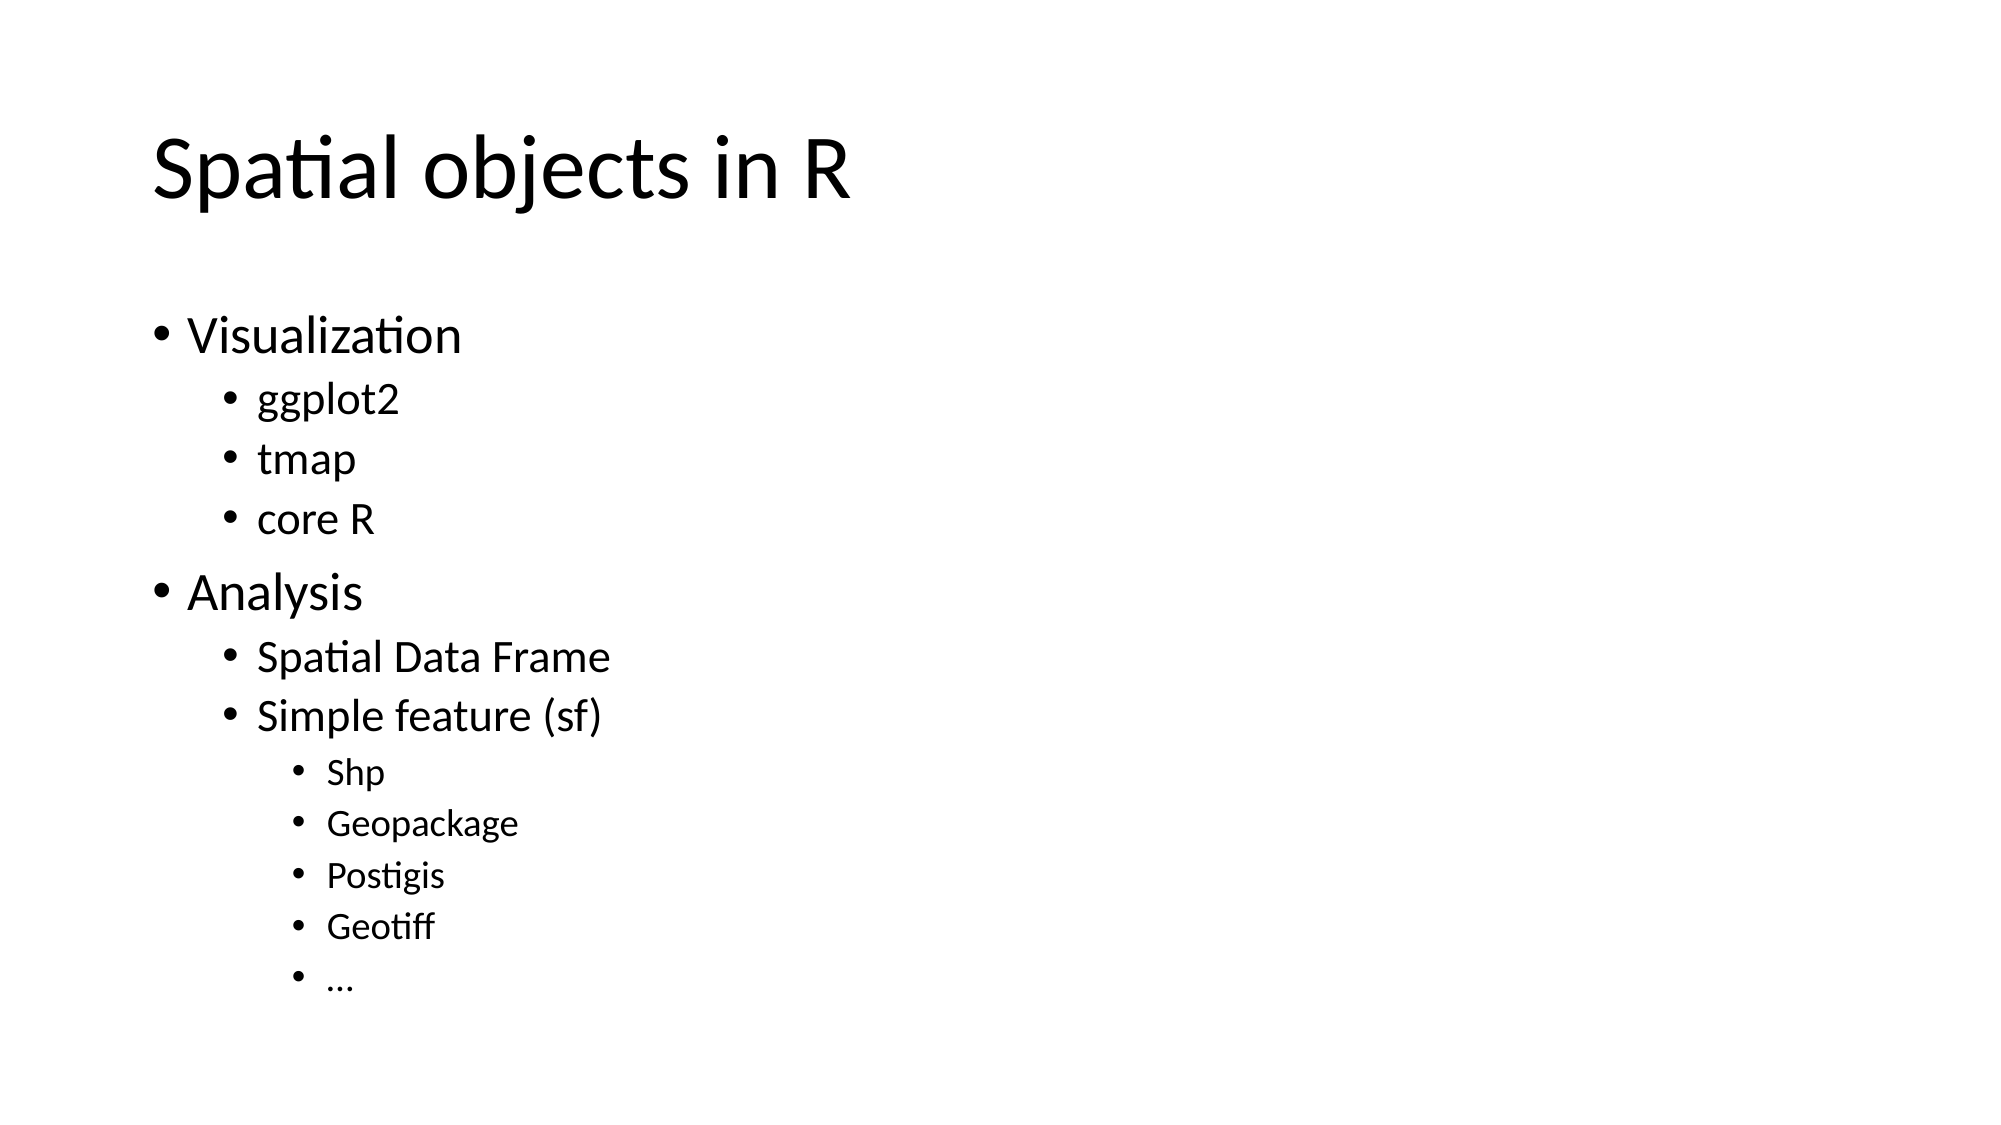

# Spatial objects in R
Visualization
ggplot2
tmap
core R
Analysis
Spatial Data Frame
Simple feature (sf)
Shp
Geopackage
Postigis
Geotiff
…